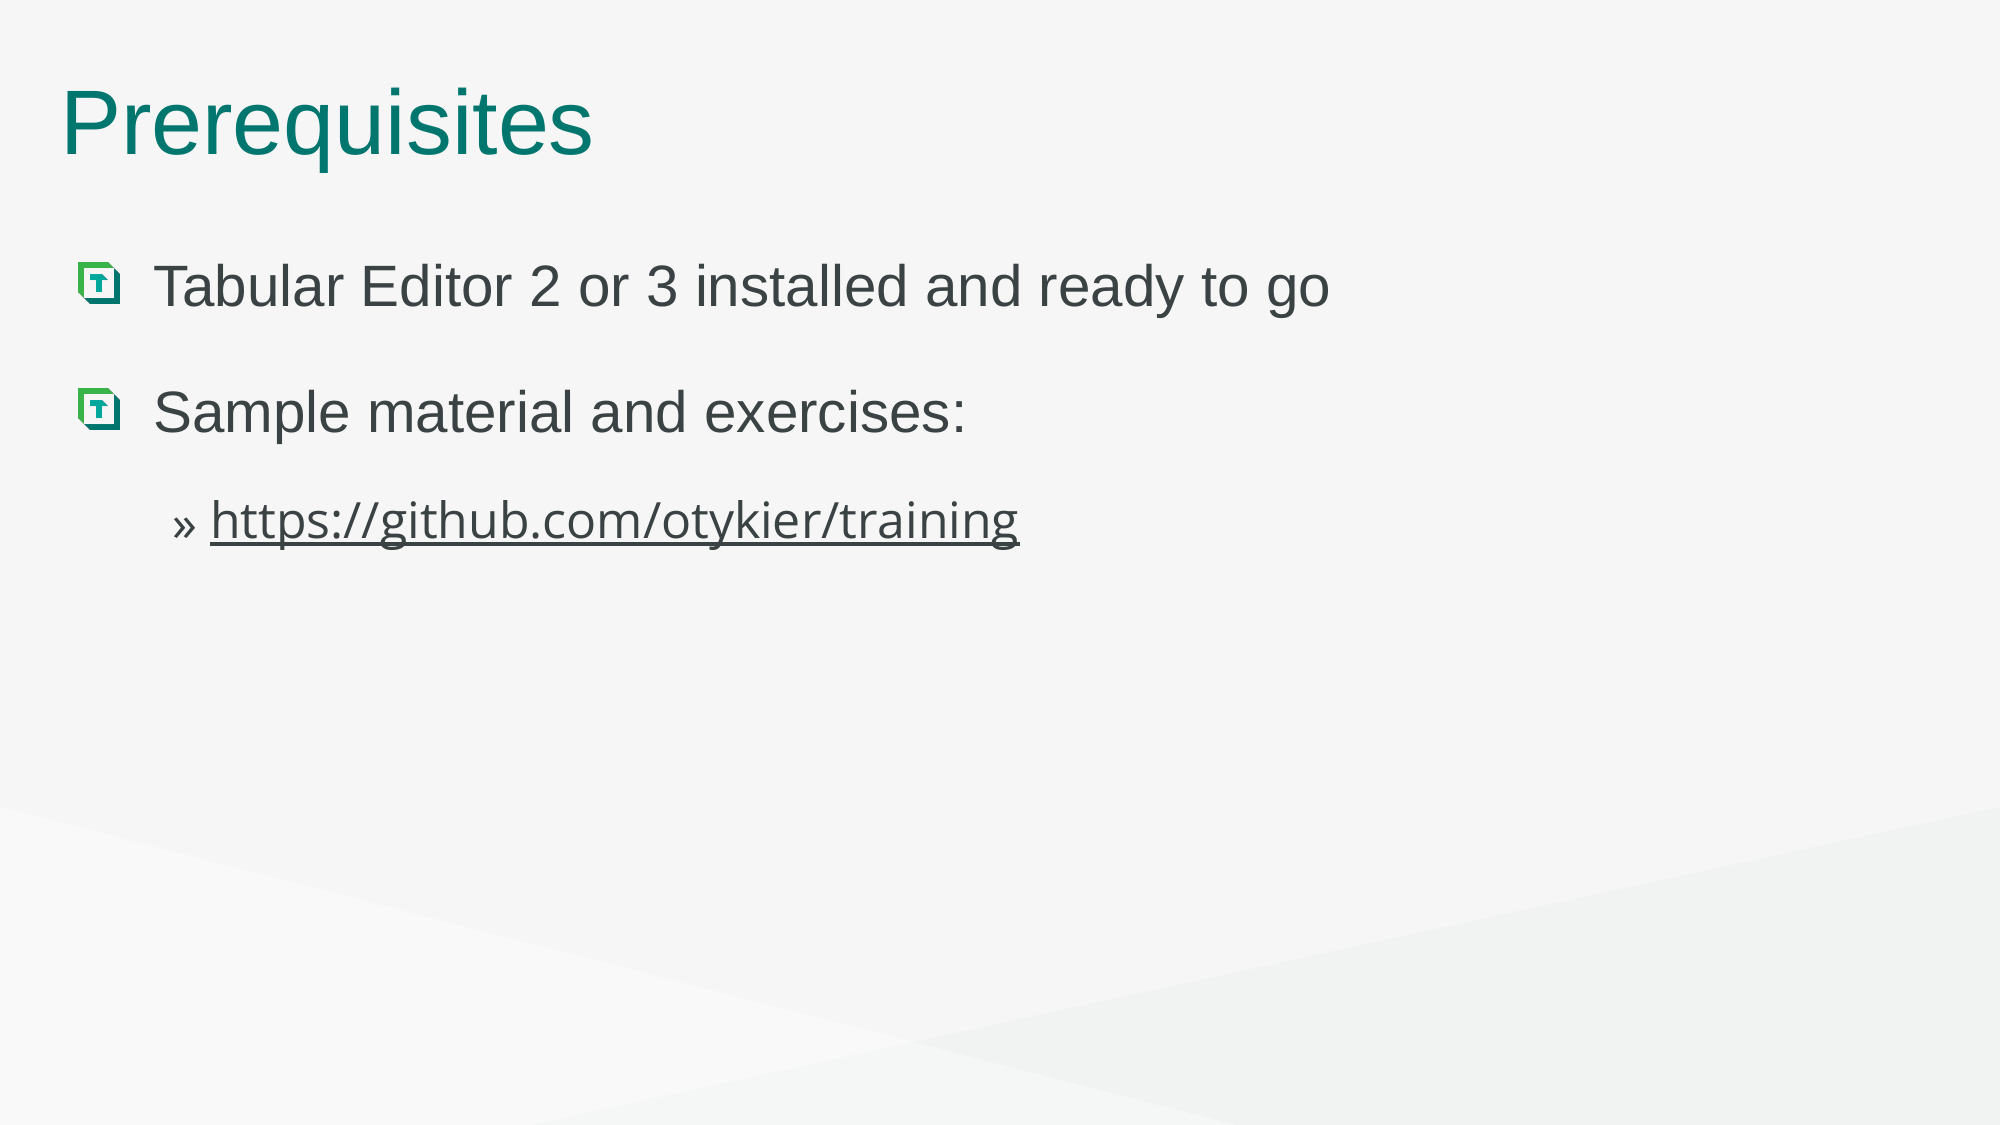

# Prerequisites
Tabular Editor 2 or 3 installed and ready to go
Sample material and exercises:
https://github.com/otykier/training